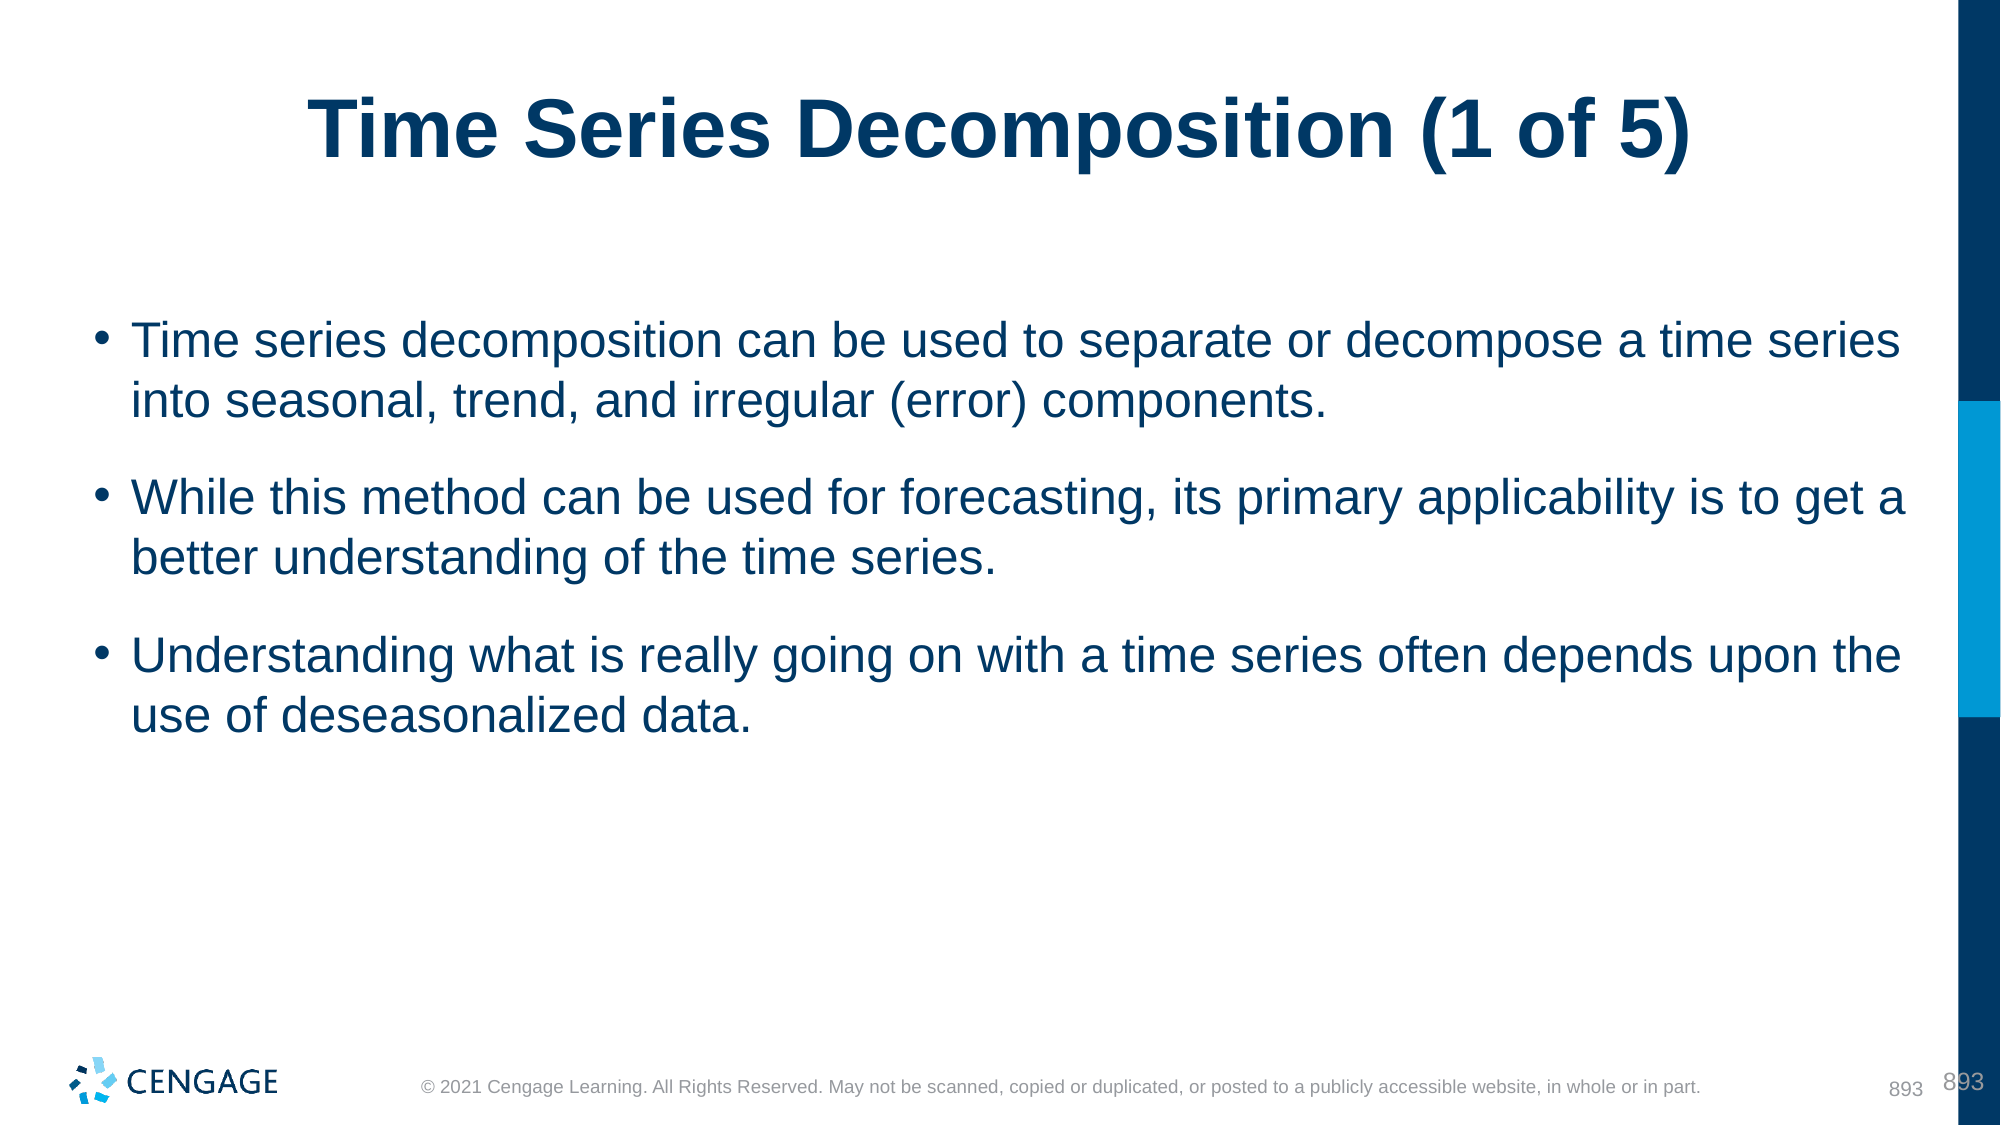

# Time Series Decomposition (1 of 5)
Time series decomposition can be used to separate or decompose a time series into seasonal, trend, and irregular (error) components.
While this method can be used for forecasting, its primary applicability is to get a better understanding of the time series.
Understanding what is really going on with a time series often depends upon the use of deseasonalized data.

893